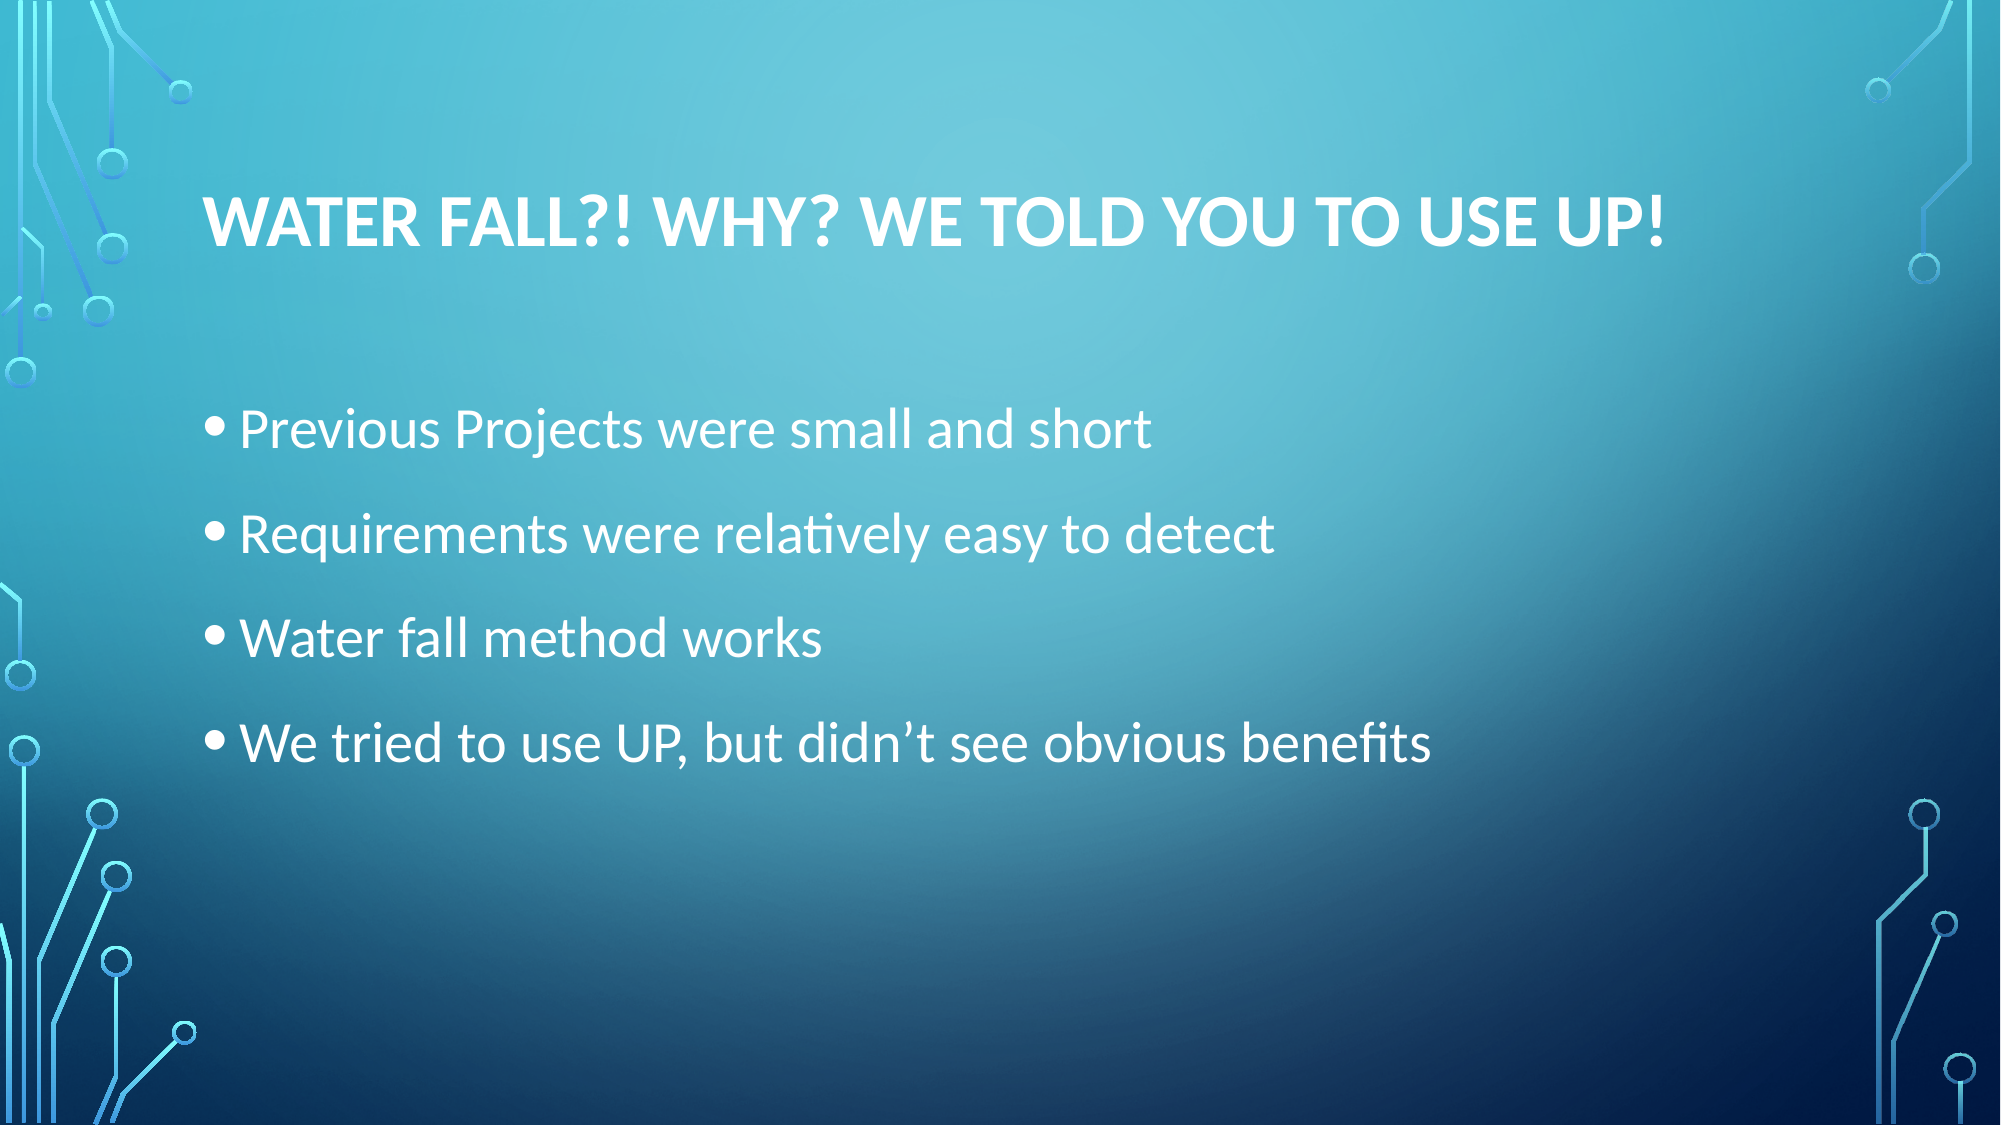

# Water fall?! why? We told you to use up!
Previous Projects were small and short
Requirements were relatively easy to detect
Water fall method works
We tried to use UP, but didn’t see obvious benefits